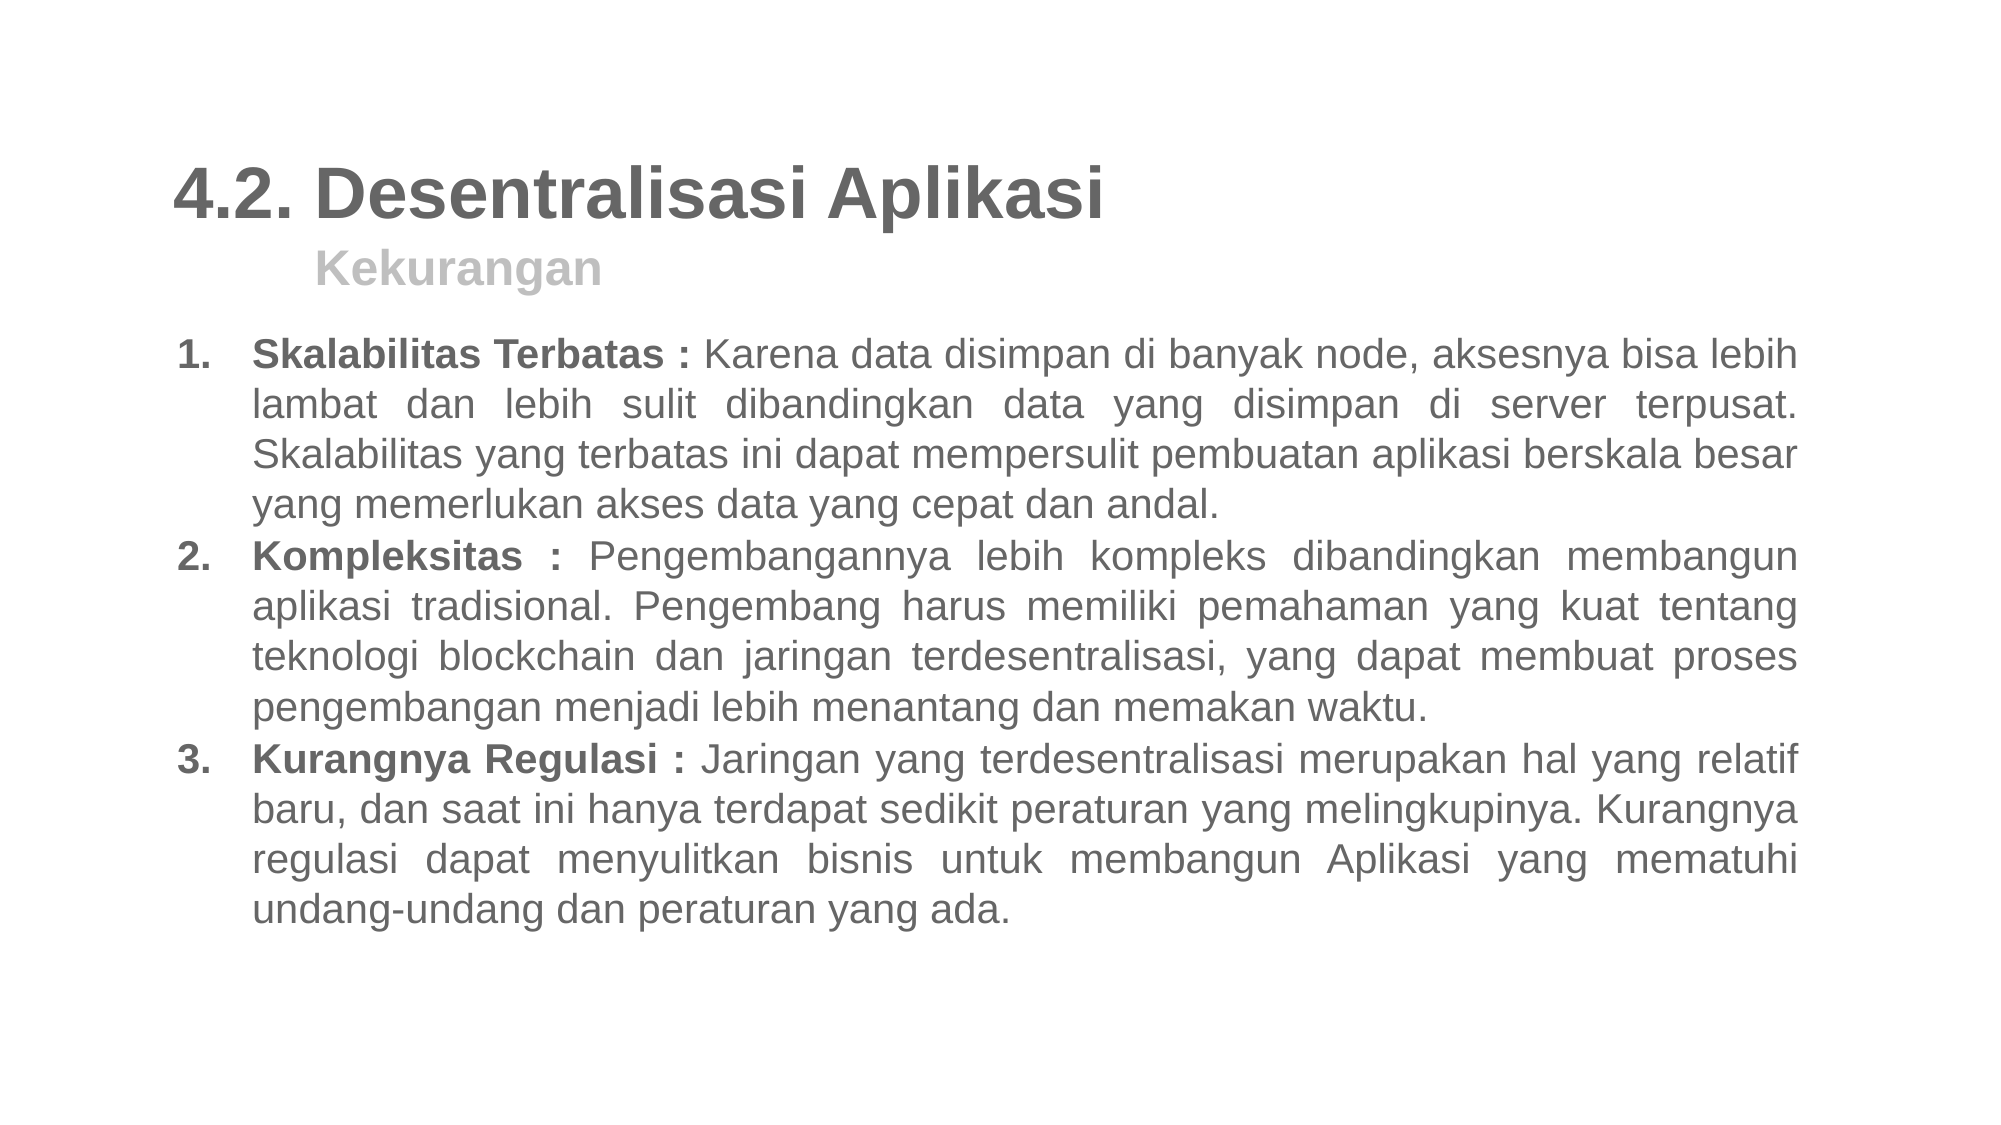

4.2. Desentralisasi Aplikasi
Kekurangan
Skalabilitas Terbatas : Karena data disimpan di banyak node, aksesnya bisa lebih lambat dan lebih sulit dibandingkan data yang disimpan di server terpusat. Skalabilitas yang terbatas ini dapat mempersulit pembuatan aplikasi berskala besar yang memerlukan akses data yang cepat dan andal.
Kompleksitas : Pengembangannya lebih kompleks dibandingkan membangun aplikasi tradisional. Pengembang harus memiliki pemahaman yang kuat tentang teknologi blockchain dan jaringan terdesentralisasi, yang dapat membuat proses pengembangan menjadi lebih menantang dan memakan waktu.
Kurangnya Regulasi : Jaringan yang terdesentralisasi merupakan hal yang relatif baru, dan saat ini hanya terdapat sedikit peraturan yang melingkupinya. Kurangnya regulasi dapat menyulitkan bisnis untuk membangun Aplikasi yang mematuhi undang-undang dan peraturan yang ada.